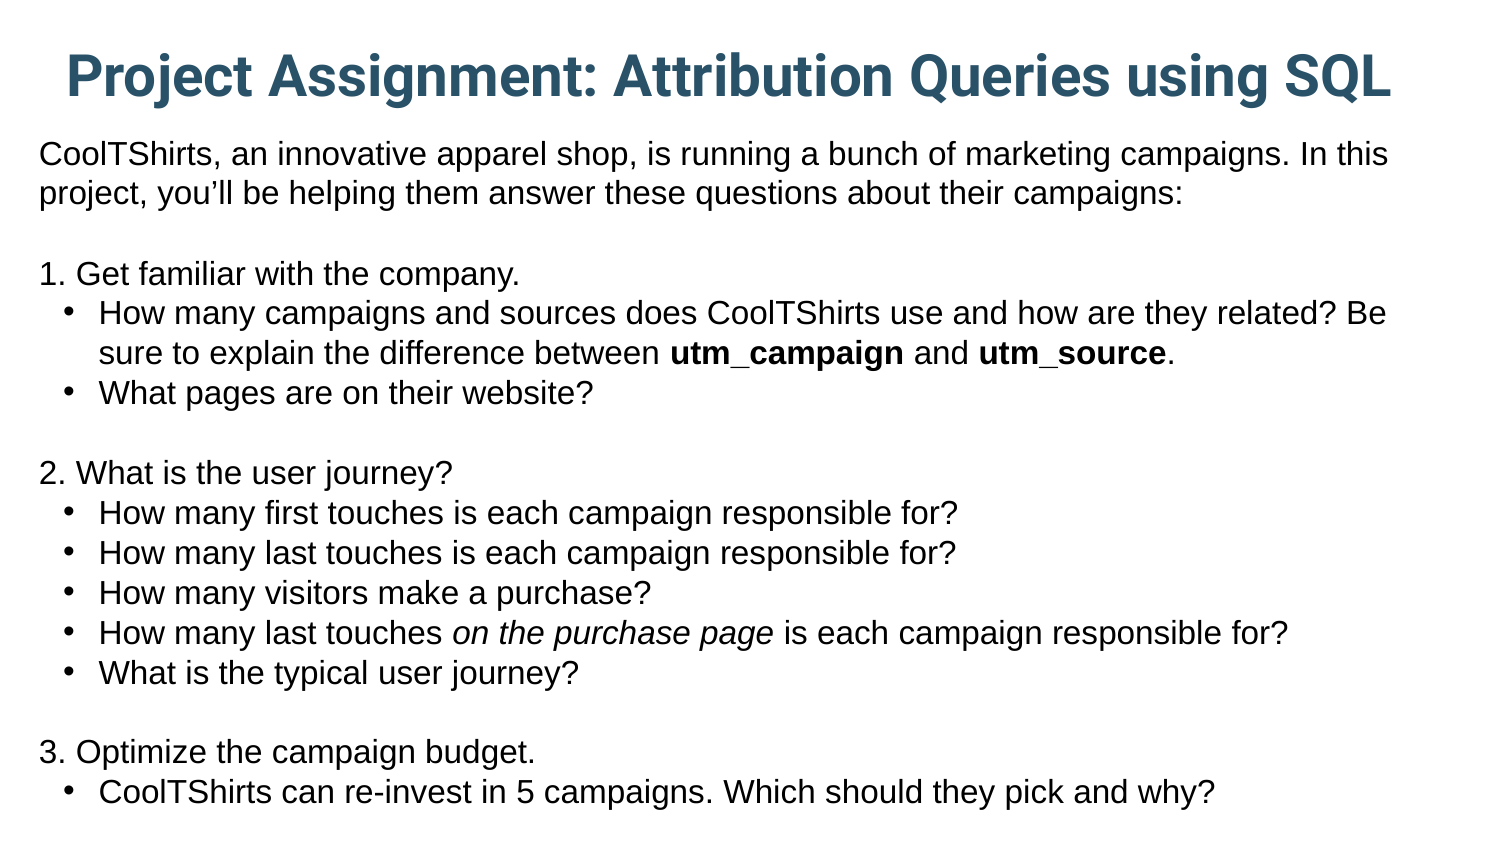

# Project Assignment: Attribution Queries using SQL
CoolTShirts, an innovative apparel shop, is running a bunch of marketing campaigns. In this project, you’ll be helping them answer these questions about their campaigns:

1. Get familiar with the company.
How many campaigns and sources does CoolTShirts use and how are they related? Be sure to explain the difference between utm_campaign and utm_source.
What pages are on their website?

2. What is the user journey?
How many first touches is each campaign responsible for?
How many last touches is each campaign responsible for?
How many visitors make a purchase?
How many last touches on the purchase page is each campaign responsible for?
What is the typical user journey?

3. Optimize the campaign budget.
CoolTShirts can re-invest in 5 campaigns. Which should they pick and why?